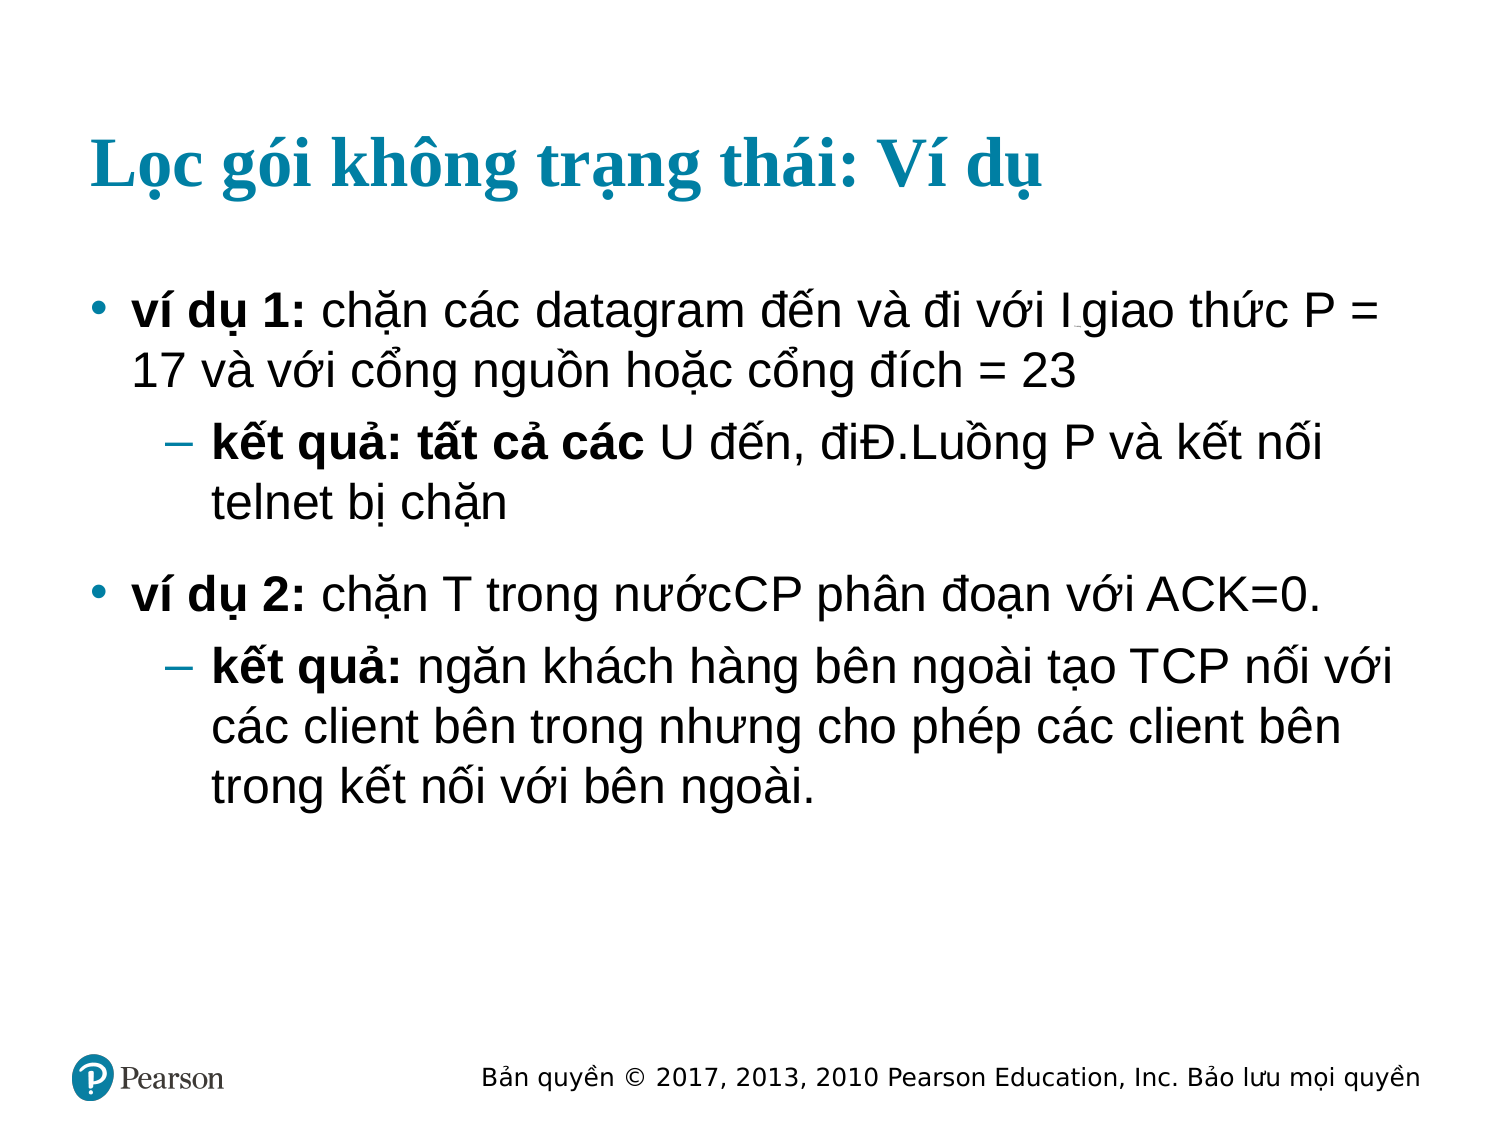

# Lọc gói không trạng thái: Ví dụ
ví dụ 1: chặn các datagram đến và đi với I Trường giao thức P = 17 và với cổng nguồn hoặc cổng đích = 23
kết quả: tất cả các U đến, đi Đ. Luồng P và kết nối telnet bị chặn
ví dụ 2: chặn T trong nước C P phân đoạn với A C K = 0.
kết quả: ngăn khách hàng bên ngoài tạo T C P nối với các client bên trong nhưng cho phép các client bên trong kết nối với bên ngoài.